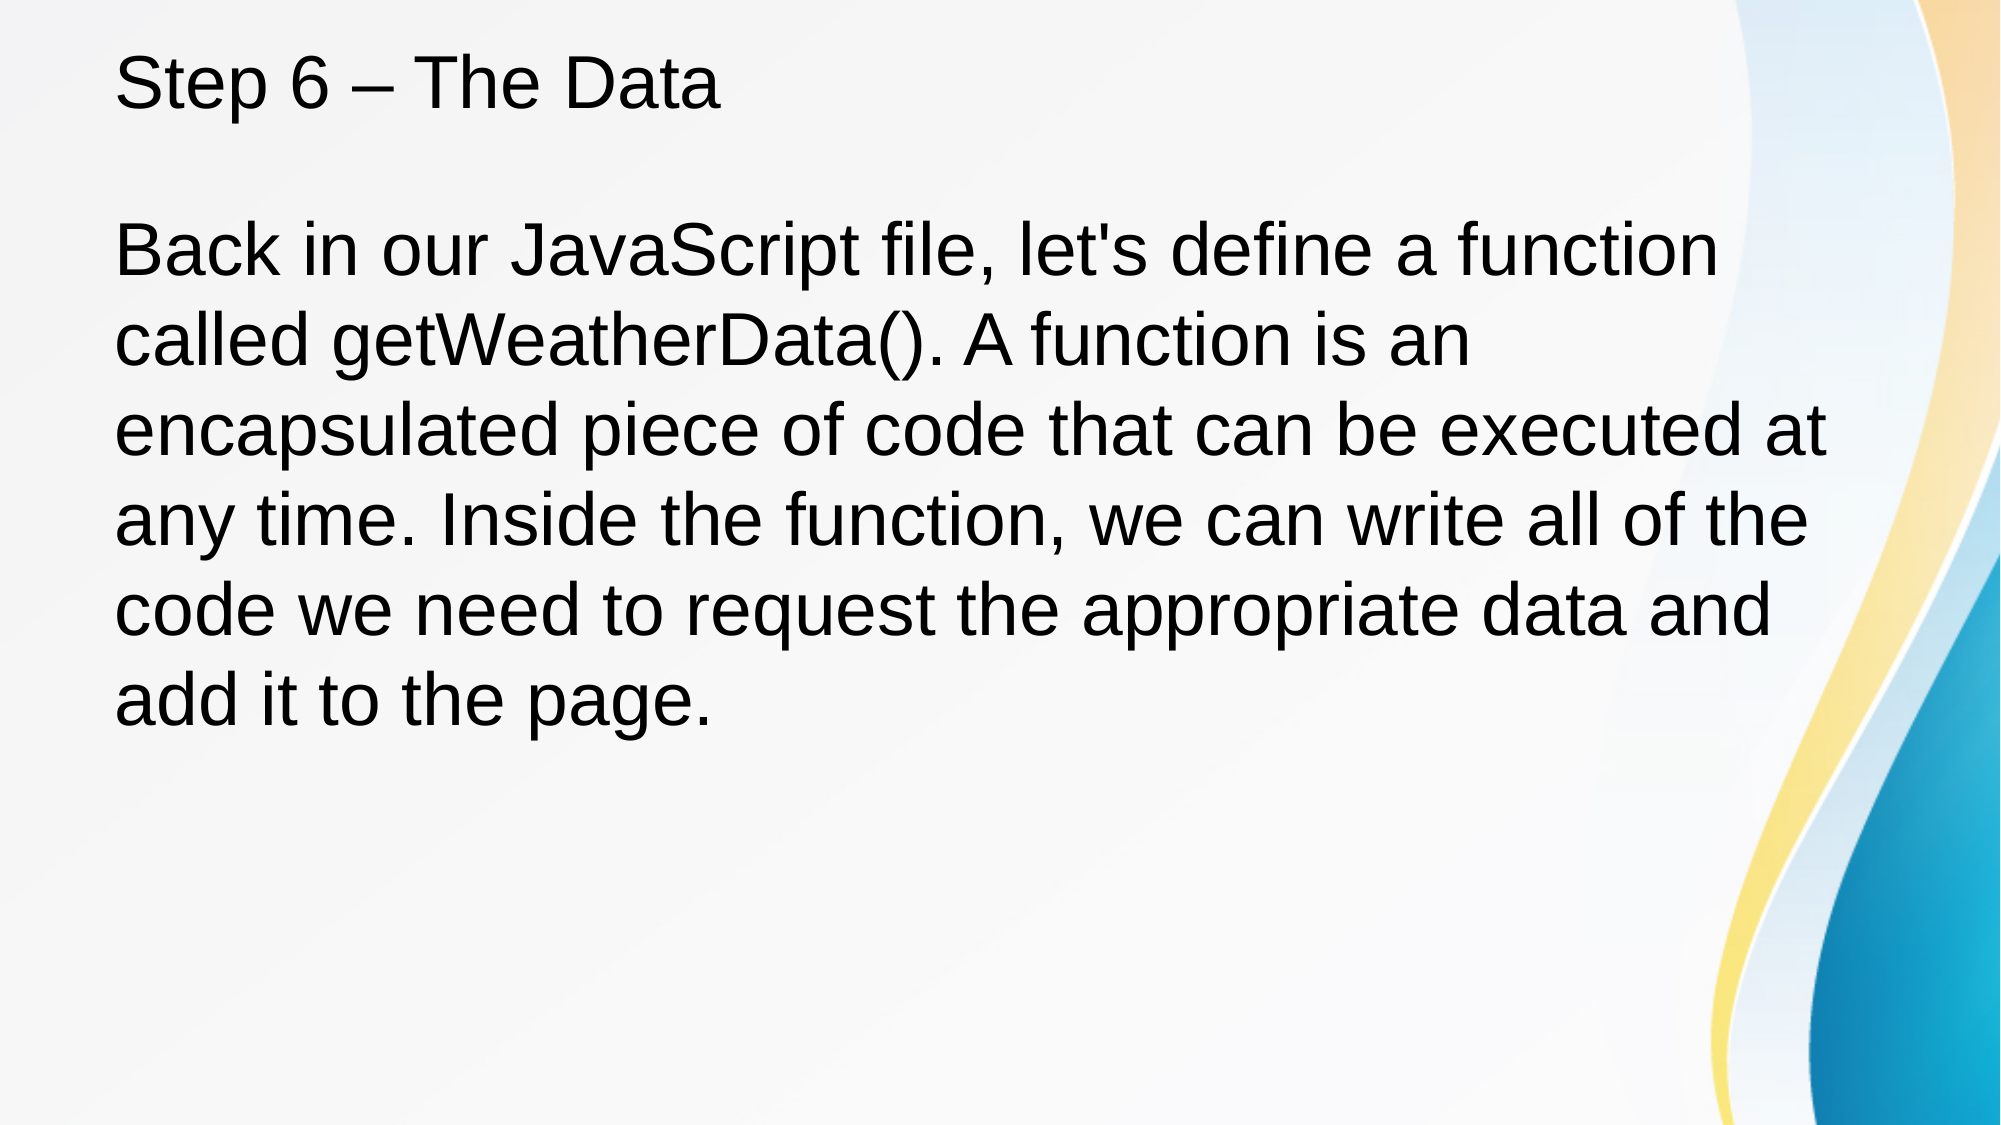

# Step 6 – The Data
Back in our JavaScript file, let's define a function called getWeatherData(). A function is an encapsulated piece of code that can be executed at any time. Inside the function, we can write all of the code we need to request the appropriate data and add it to the page.